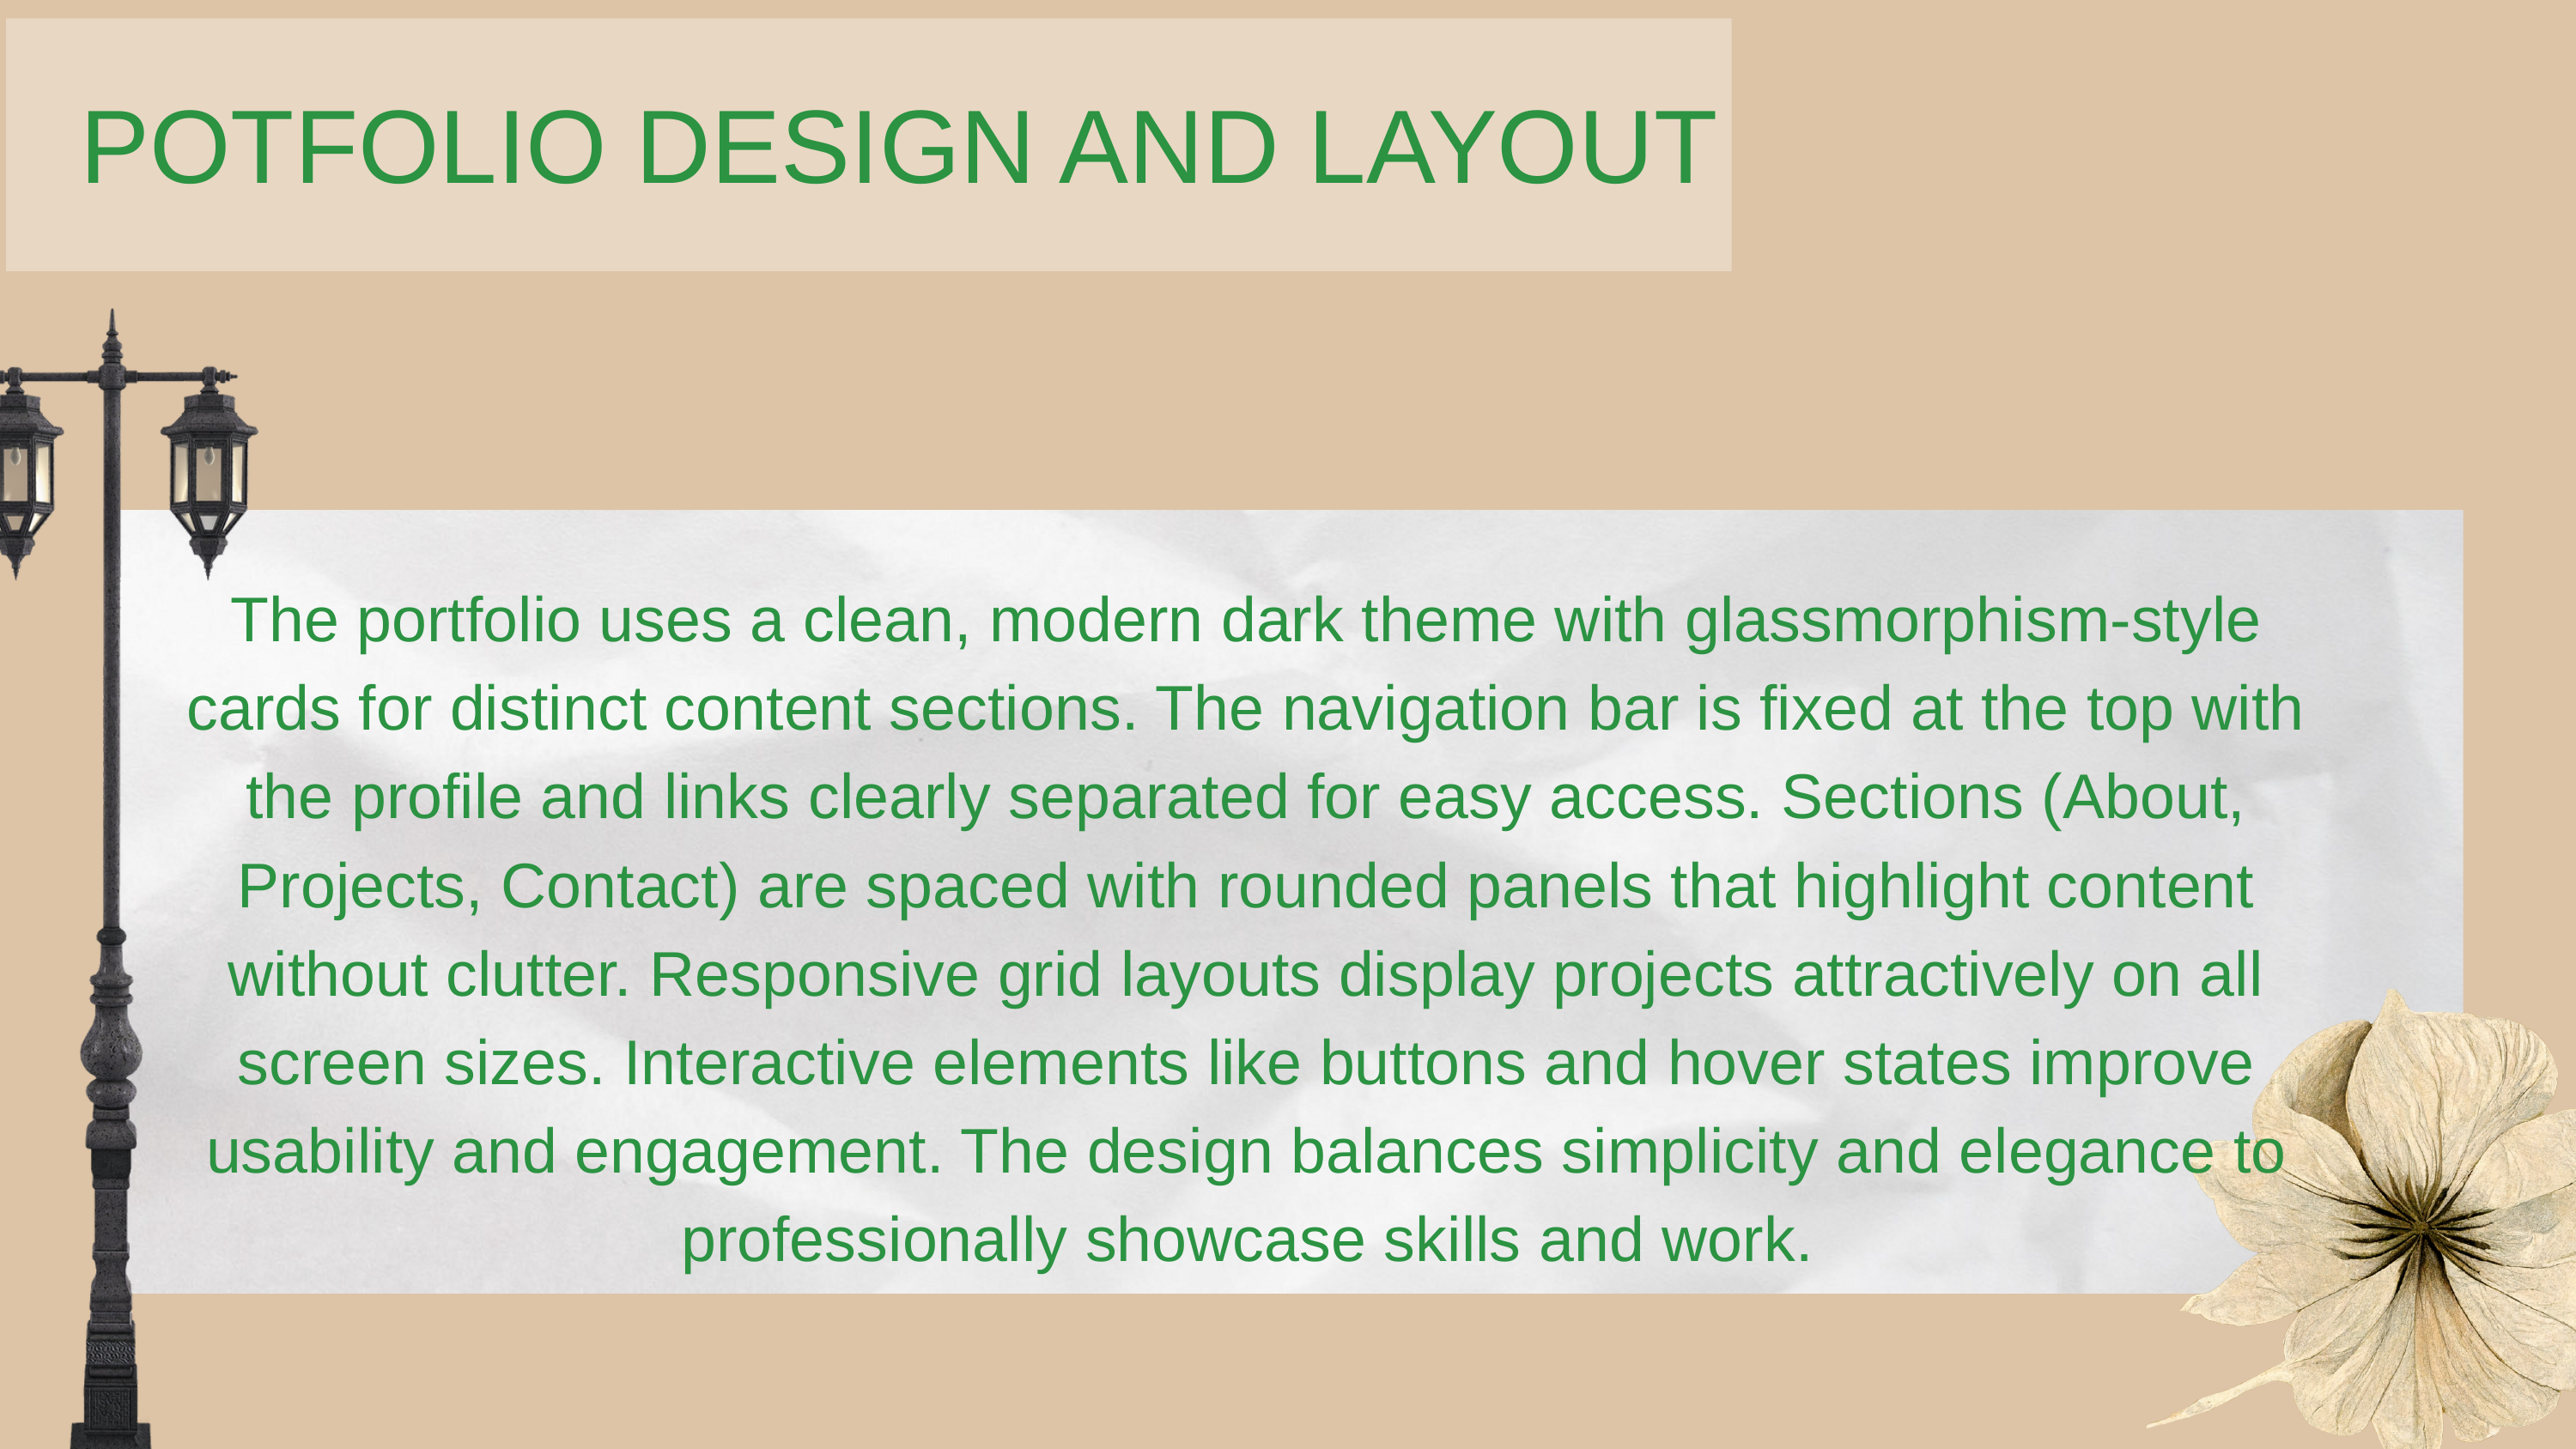

POTFOLIO DESIGN AND LAYOUT

The portfolio uses a clean, modern dark theme with glassmorphism-style cards for distinct content sections. The navigation bar is fixed at the top with the profile and links clearly separated for easy access. Sections (About, Projects, Contact) are spaced with rounded panels that highlight content without clutter. Responsive grid layouts display projects attractively on all screen sizes. Interactive elements like buttons and hover states improve usability and engagement. The design balances simplicity and elegance to professionally showcase skills and work.